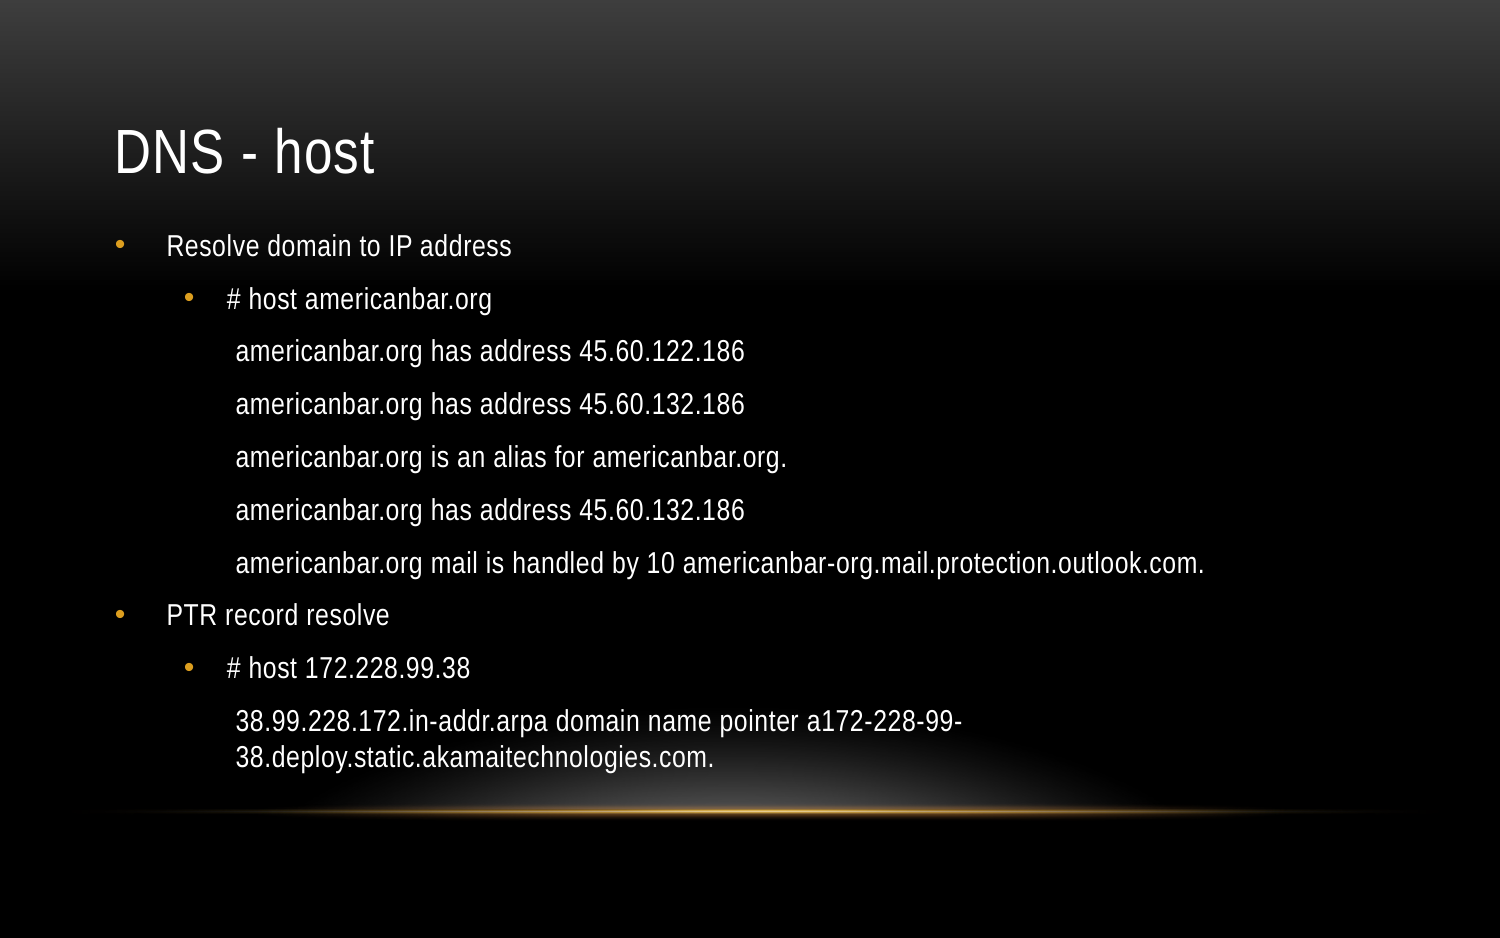

# DNS - host
Resolve domain to IP address
# host americanbar.org
americanbar.org has address 45.60.122.186
americanbar.org has address 45.60.132.186
americanbar.org is an alias for americanbar.org.
americanbar.org has address 45.60.132.186
americanbar.org mail is handled by 10 americanbar-org.mail.protection.outlook.com.
PTR record resolve
# host 172.228.99.38
38.99.228.172.in-addr.arpa domain name pointer a172-228-99-38.deploy.static.akamaitechnologies.com.